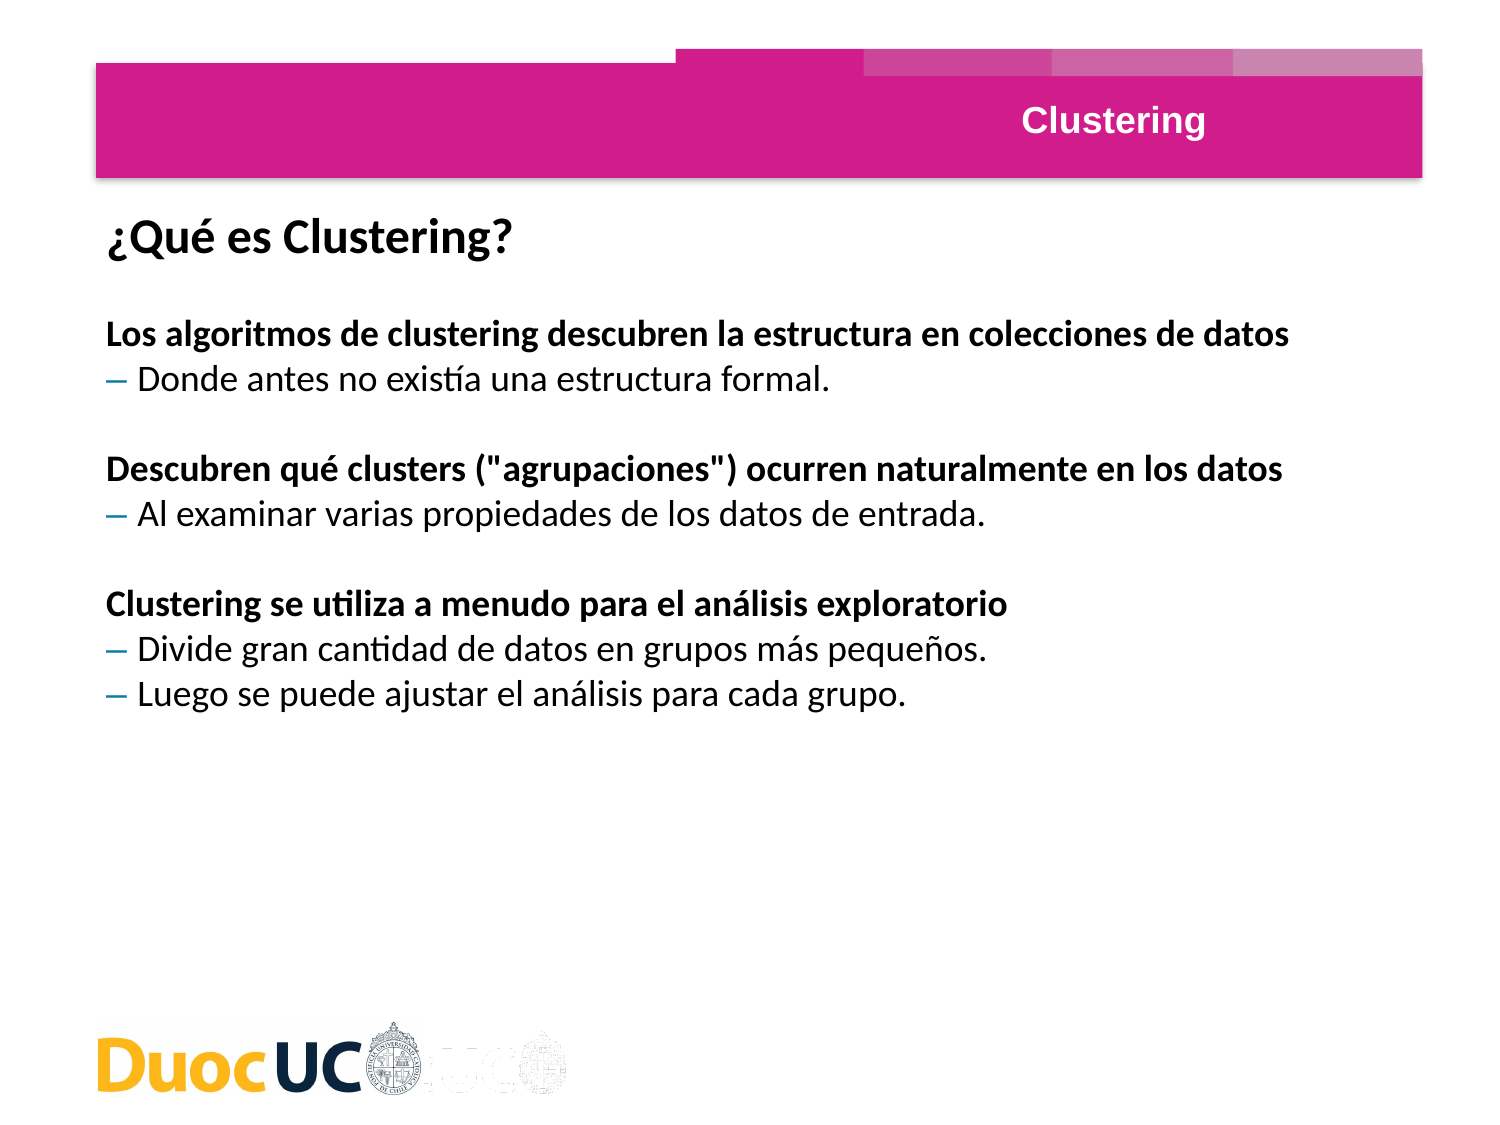

Clustering
¿Qué es Clustering?
Los algoritmos de clustering descubren la estructura en colecciones de datos
– Donde antes no existía una estructura formal.

Descubren qué clusters ("agrupaciones") ocurren naturalmente en los datos
– Al examinar varias propiedades de los datos de entrada.

Clustering se utiliza a menudo para el análisis exploratorio
– Divide gran cantidad de datos en grupos más pequeños.
– Luego se puede ajustar el análisis para cada grupo.